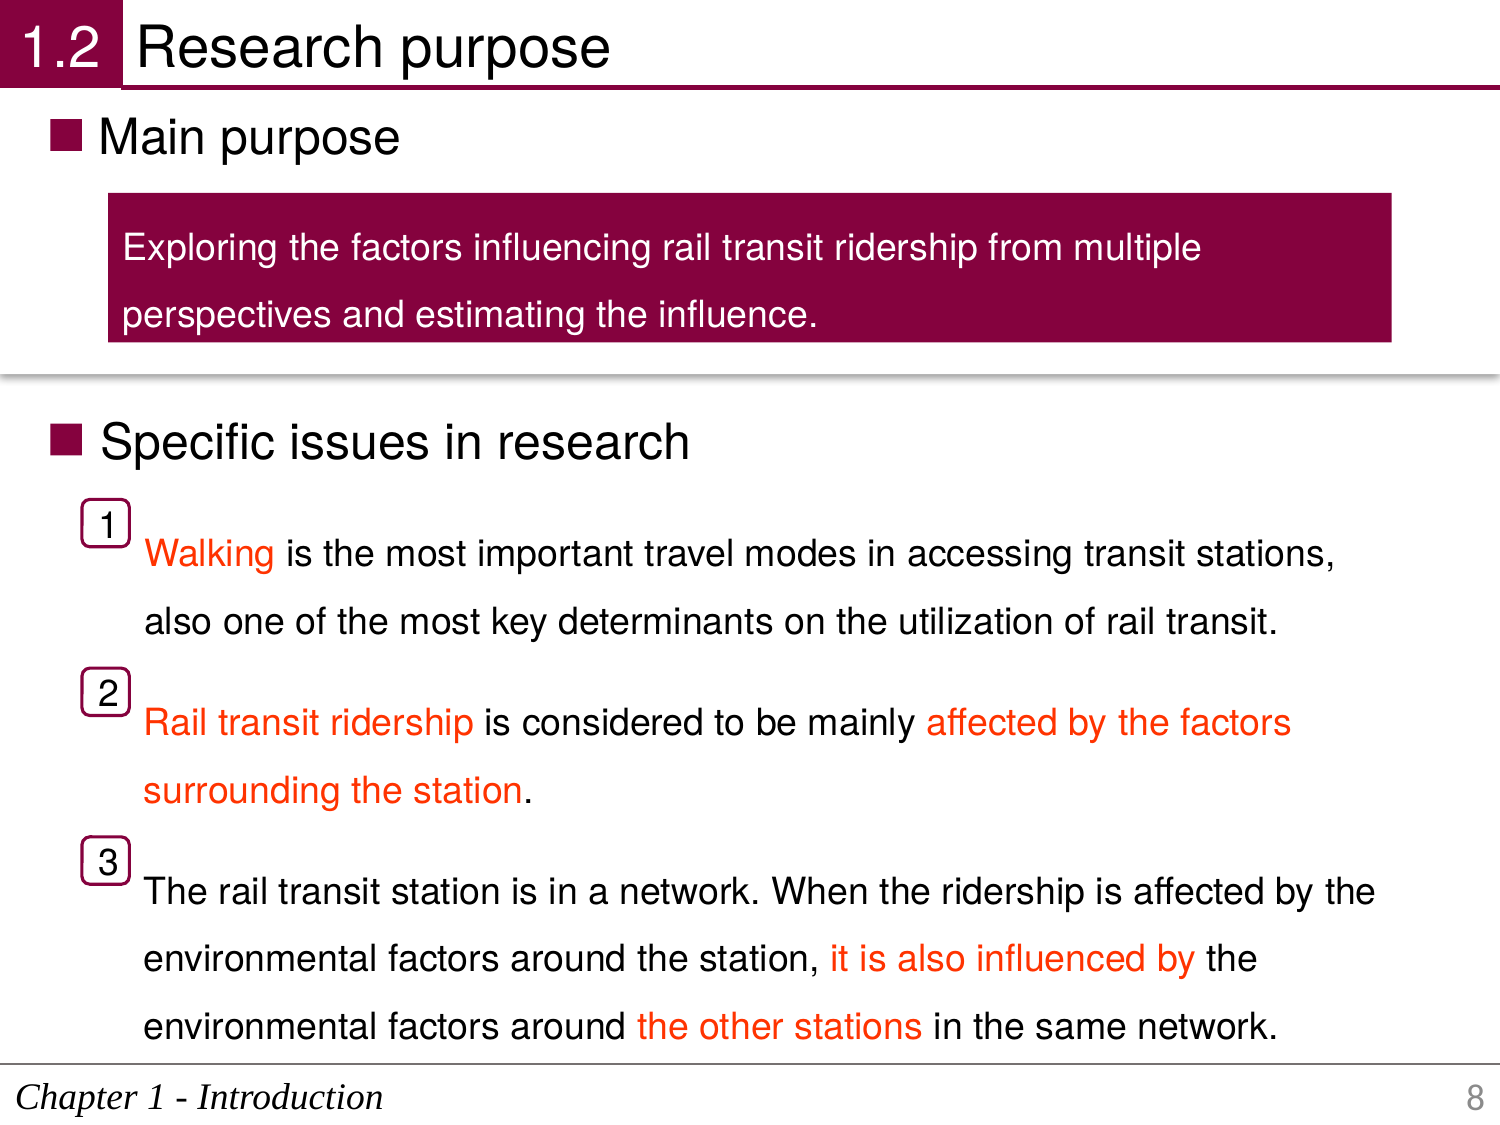

1.2
Research purpose

Main purpose

Exploring the factors influencing rail transit ridership from multiple perspectives and estimating the influence.
Specific issues in research

1
Walking is the most important travel modes in accessing transit stations, also one of the most key determinants on the utilization of rail transit.
2
Rail transit ridership is considered to be mainly affected by the factors surrounding the station.
3
The rail transit station is in a network. When the ridership is affected by the environmental factors around the station, it is also influenced by the environmental factors around the other stations in the same network.
Chapter 1 - Introduction
8